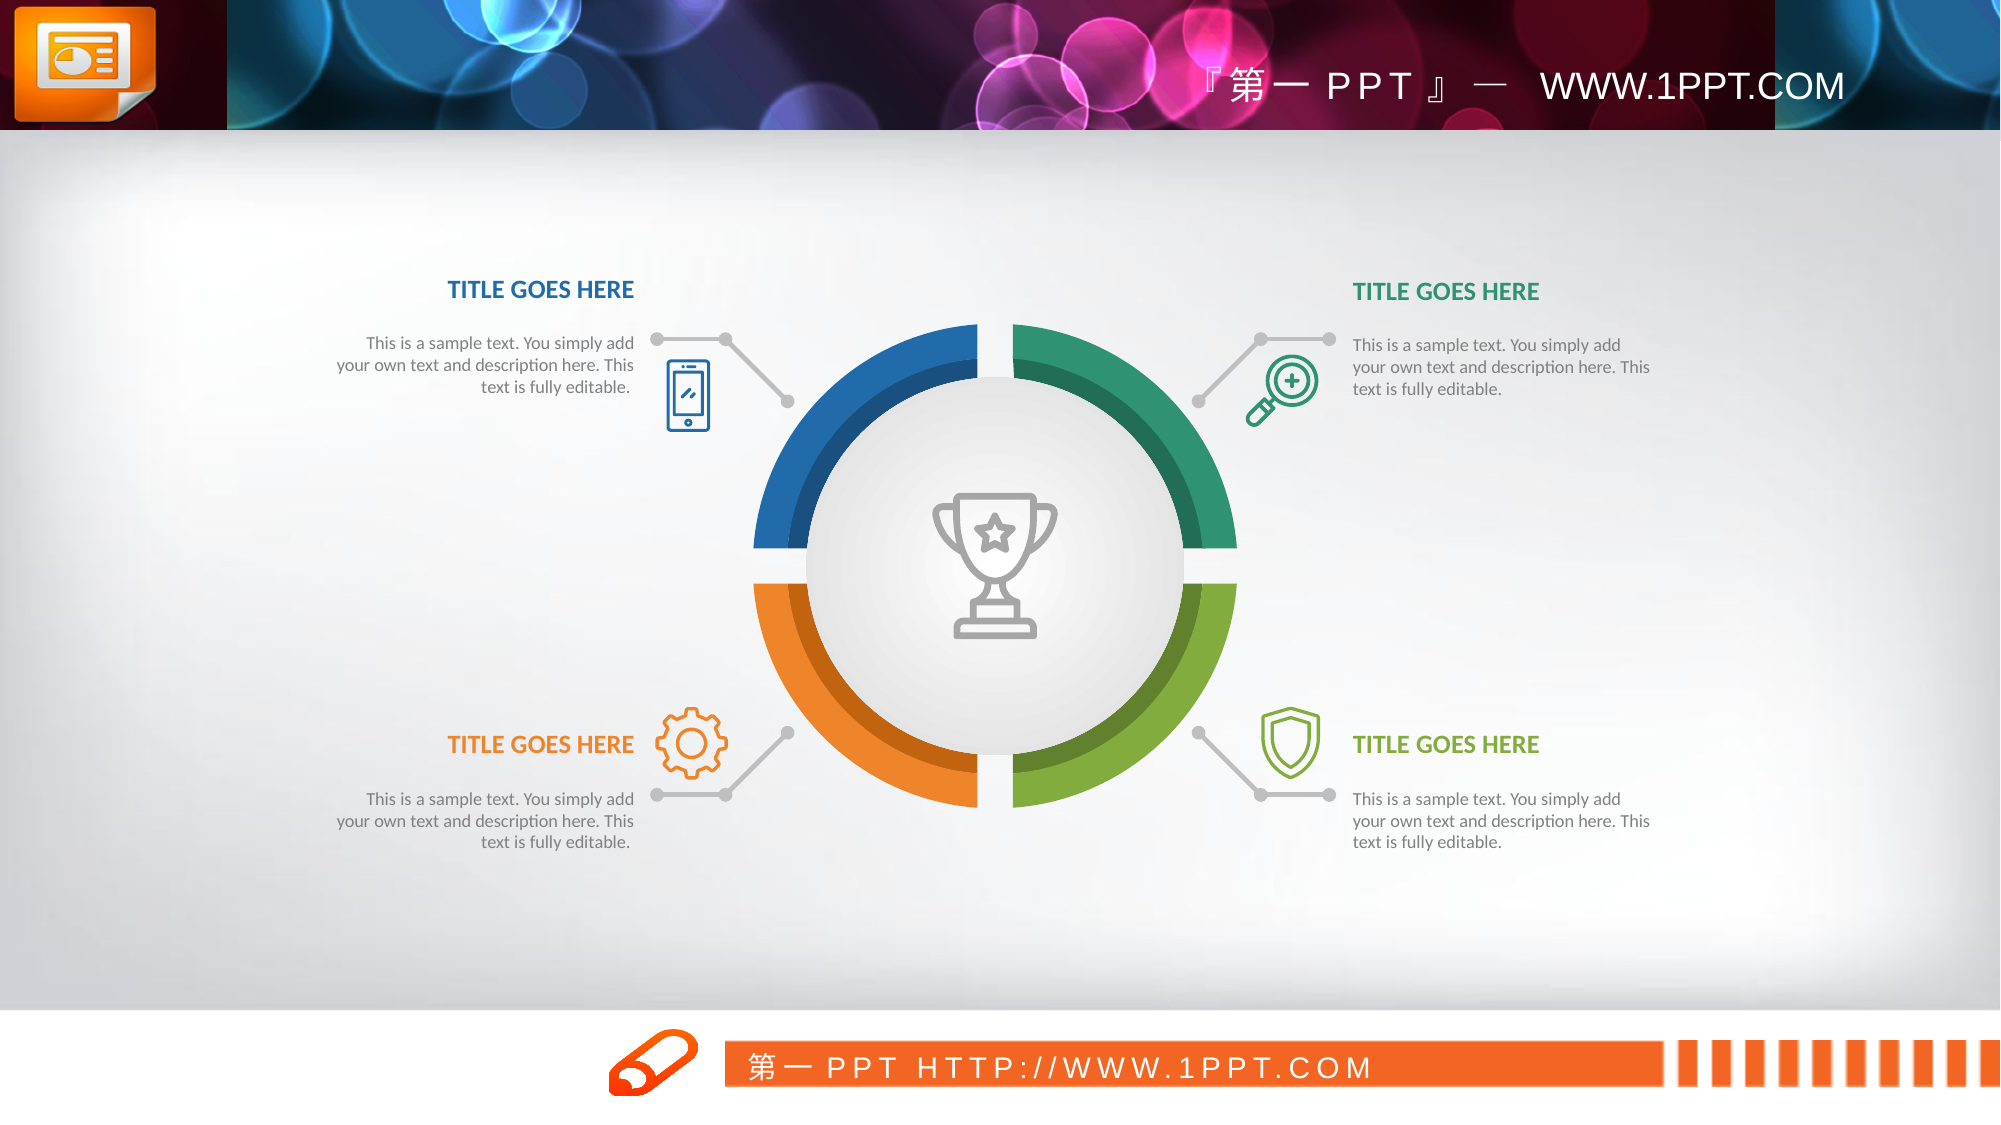

TITLE GOES HERE
This is a sample text. You simply add your own text and description here. This text is fully editable.
TITLE GOES HERE
This is a sample text. You simply add your own text and description here. This text is fully editable.

TITLE GOES HERE
This is a sample text. You simply add your own text and description here. This text is fully editable.
TITLE GOES HERE
This is a sample text. You simply add your own text and description here. This text is fully editable.